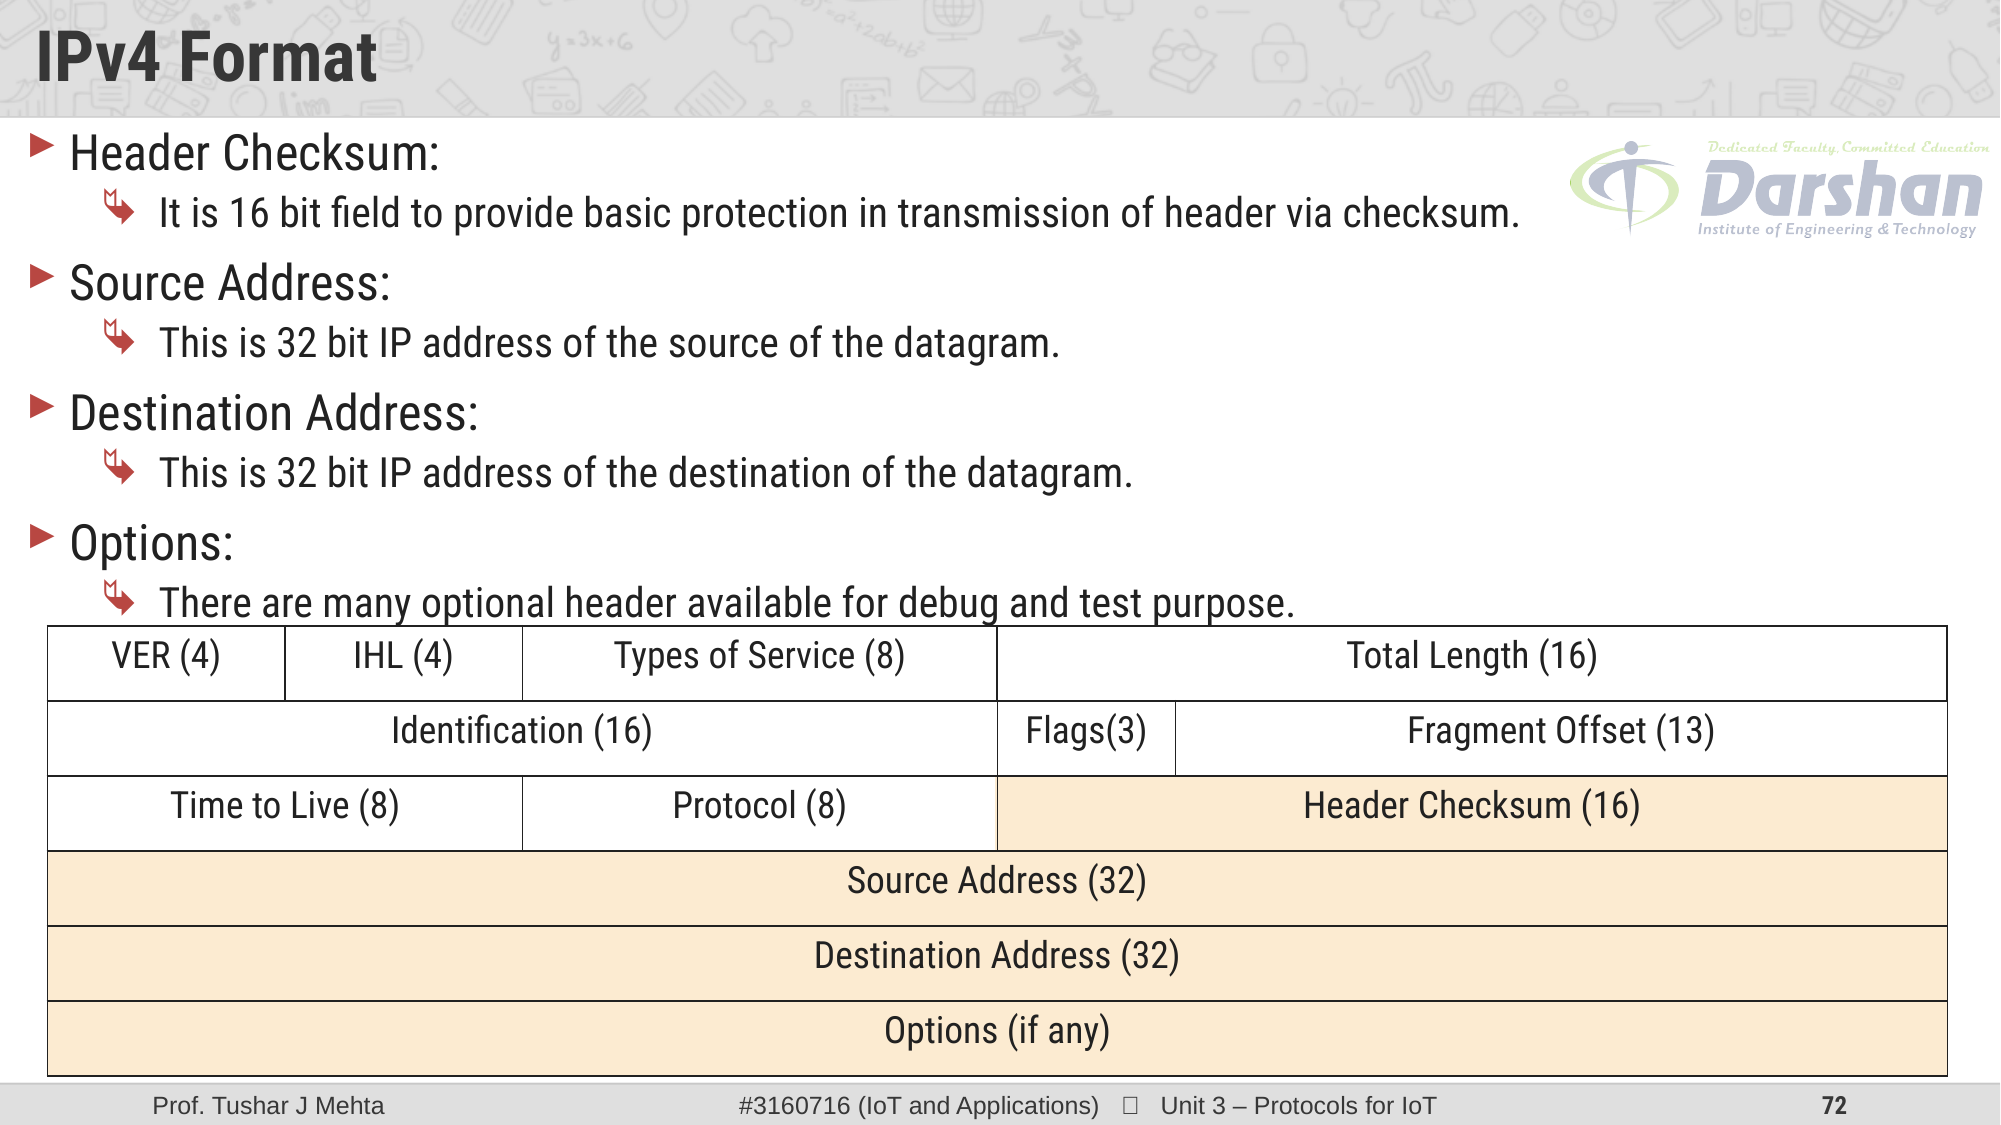

# IPv4 Format
Header Checksum:
It is 16 bit field to provide basic protection in transmission of header via checksum.
Source Address:
This is 32 bit IP address of the source of the datagram.
Destination Address:
This is 32 bit IP address of the destination of the datagram.
Options:
There are many optional header available for debug and test purpose.
| VER (4) | IHL (4) | Types of Service (8) | Total Length (16) |
| --- | --- | --- | --- |
| Identification (16) | Flags(3) | Fragment Offset (13) |
| --- | --- | --- |

| Time to Live (8) | Protocol (8) | Header Checksum (16) |
| --- | --- | --- |

| Source Address (32) |
| --- |

| Destination Address (32) |
| --- |

| Options (if any) |
| --- |